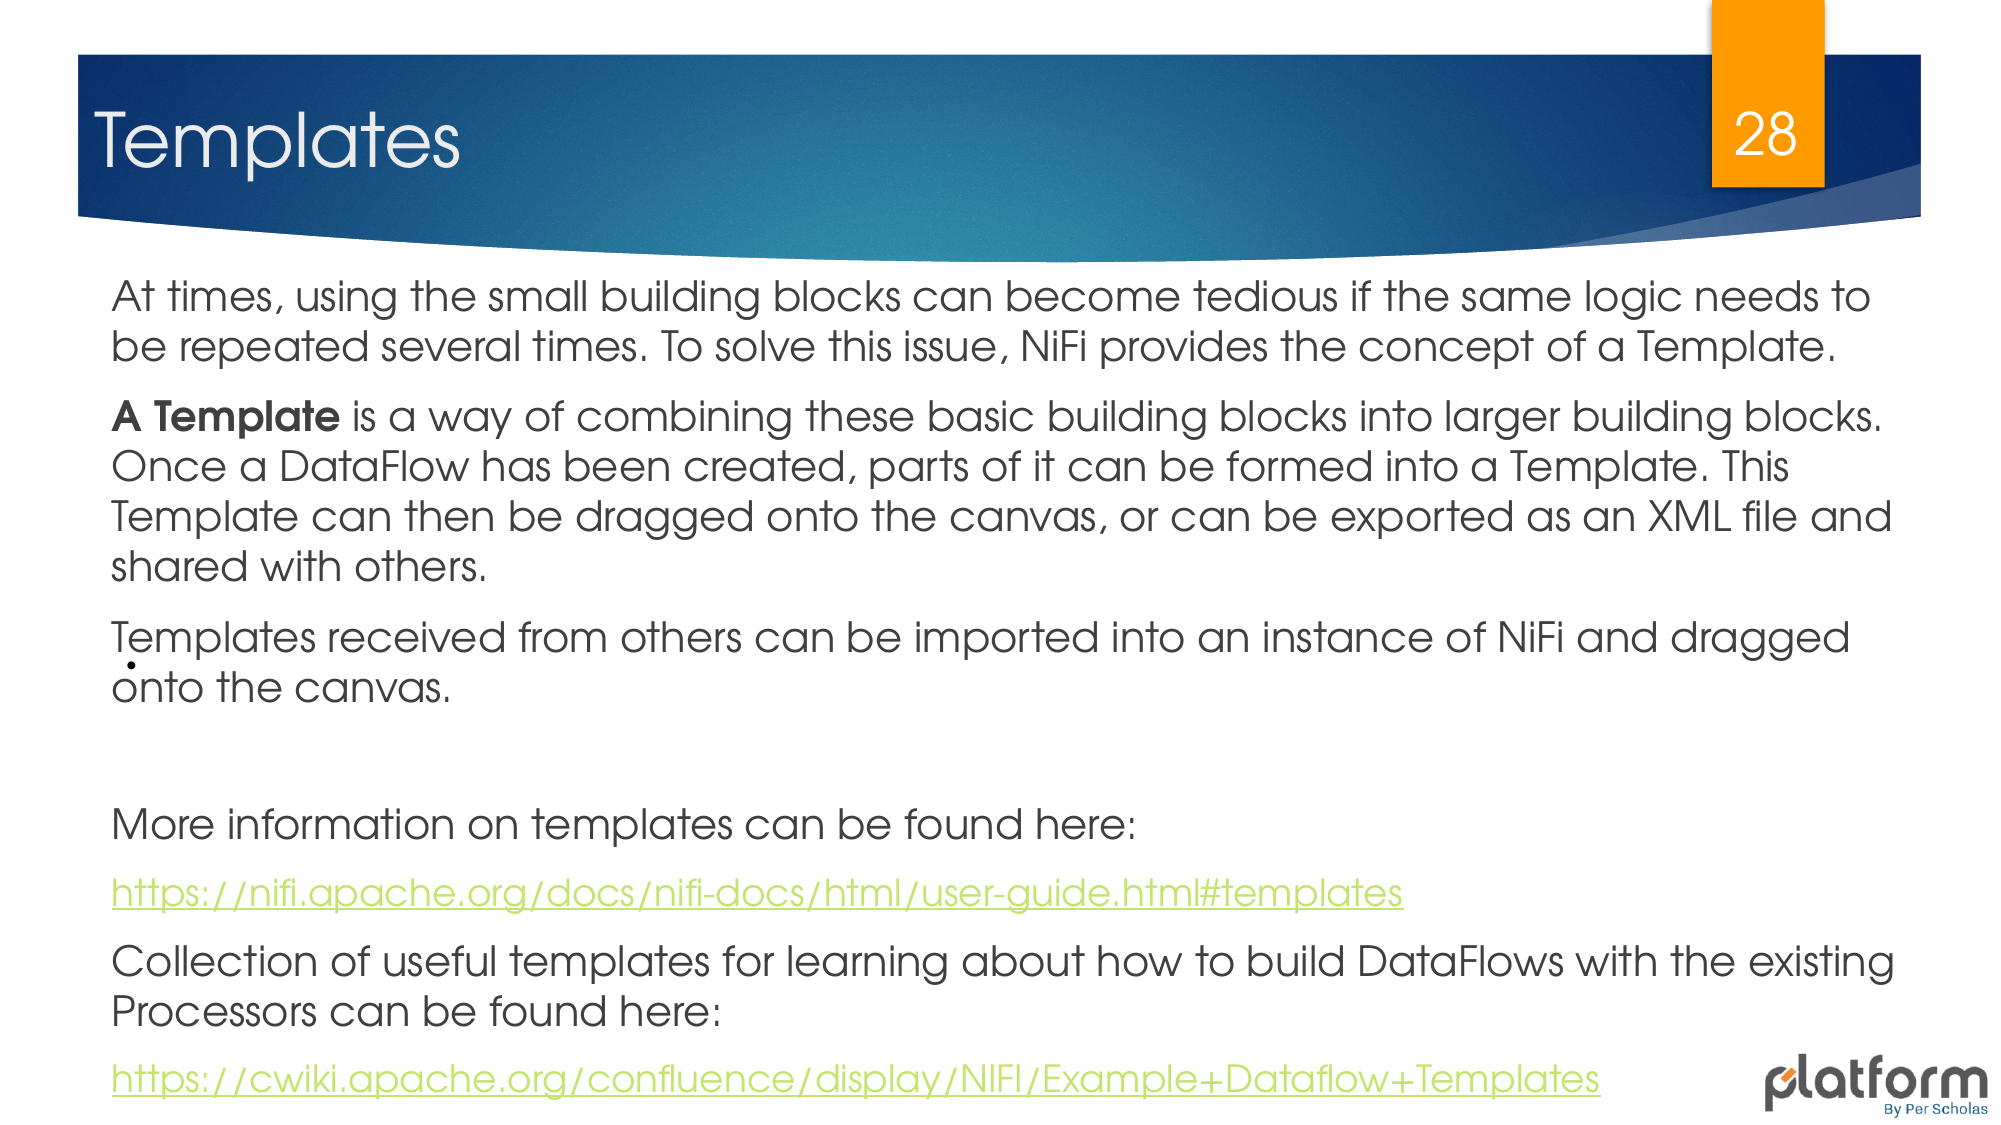

28
# Templates

At times, using the small building blocks can become tedious if the same logic needs to be repeated several times. To solve this issue, NiFi provides the concept of a Template.
A Template is a way of combining these basic building blocks into larger building blocks. Once a DataFlow has been created, parts of it can be formed into a Template. This Template can then be dragged onto the canvas, or can be exported as an XML file and shared with others.
Templates received from others can be imported into an instance of NiFi and dragged onto the canvas.

More information on templates can be found here:
https://nifi.apache.org/docs/nifi-docs/html/user-guide.html#templates
Collection of useful templates for learning about how to build DataFlows with the existing Processors can be found here:
https://cwiki.apache.org/confluence/display/NIFI/Example+Dataflow+Templates